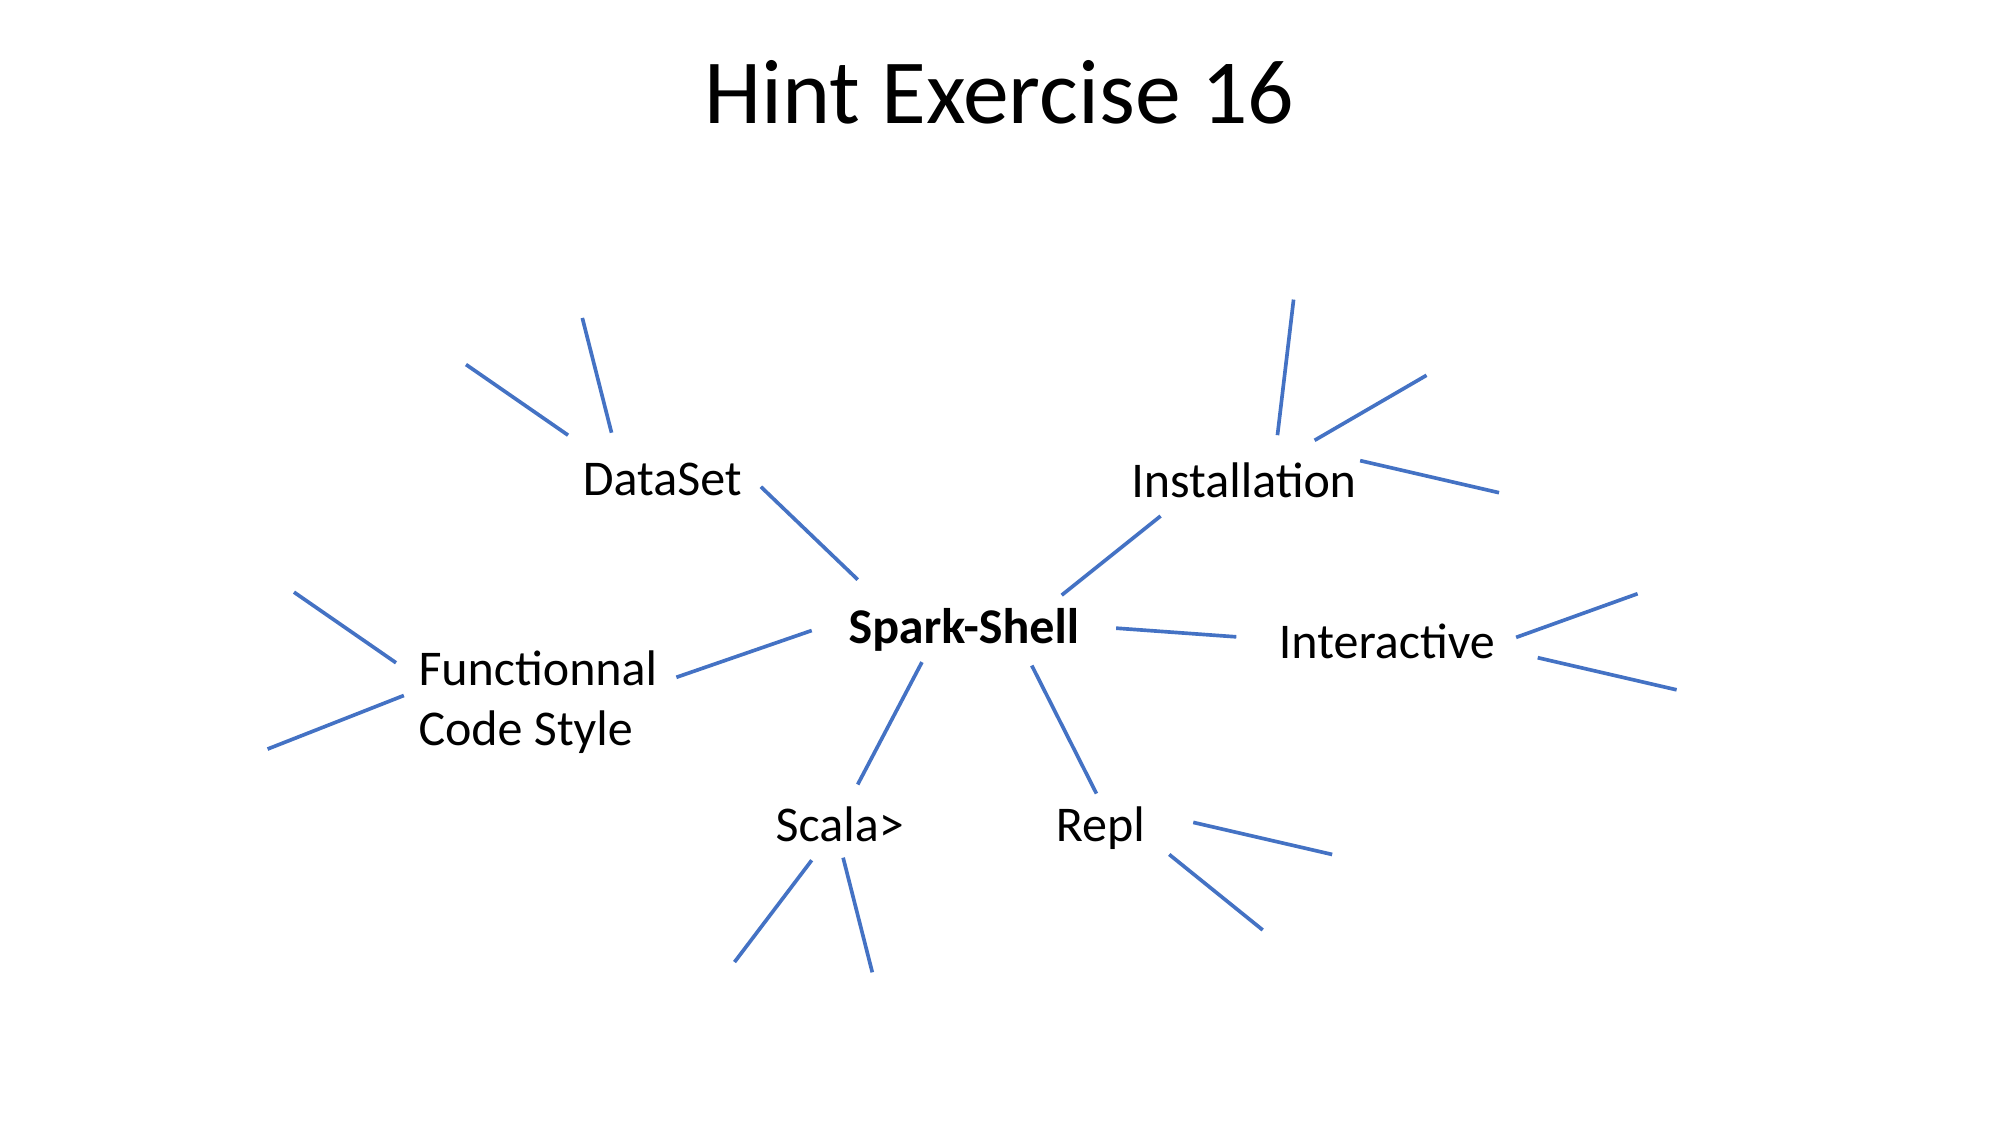

# Hint Exercise 16
DataSet
Installation
Spark-Shell
Interactive
Functionnal
Code Style
Repl
Scala>